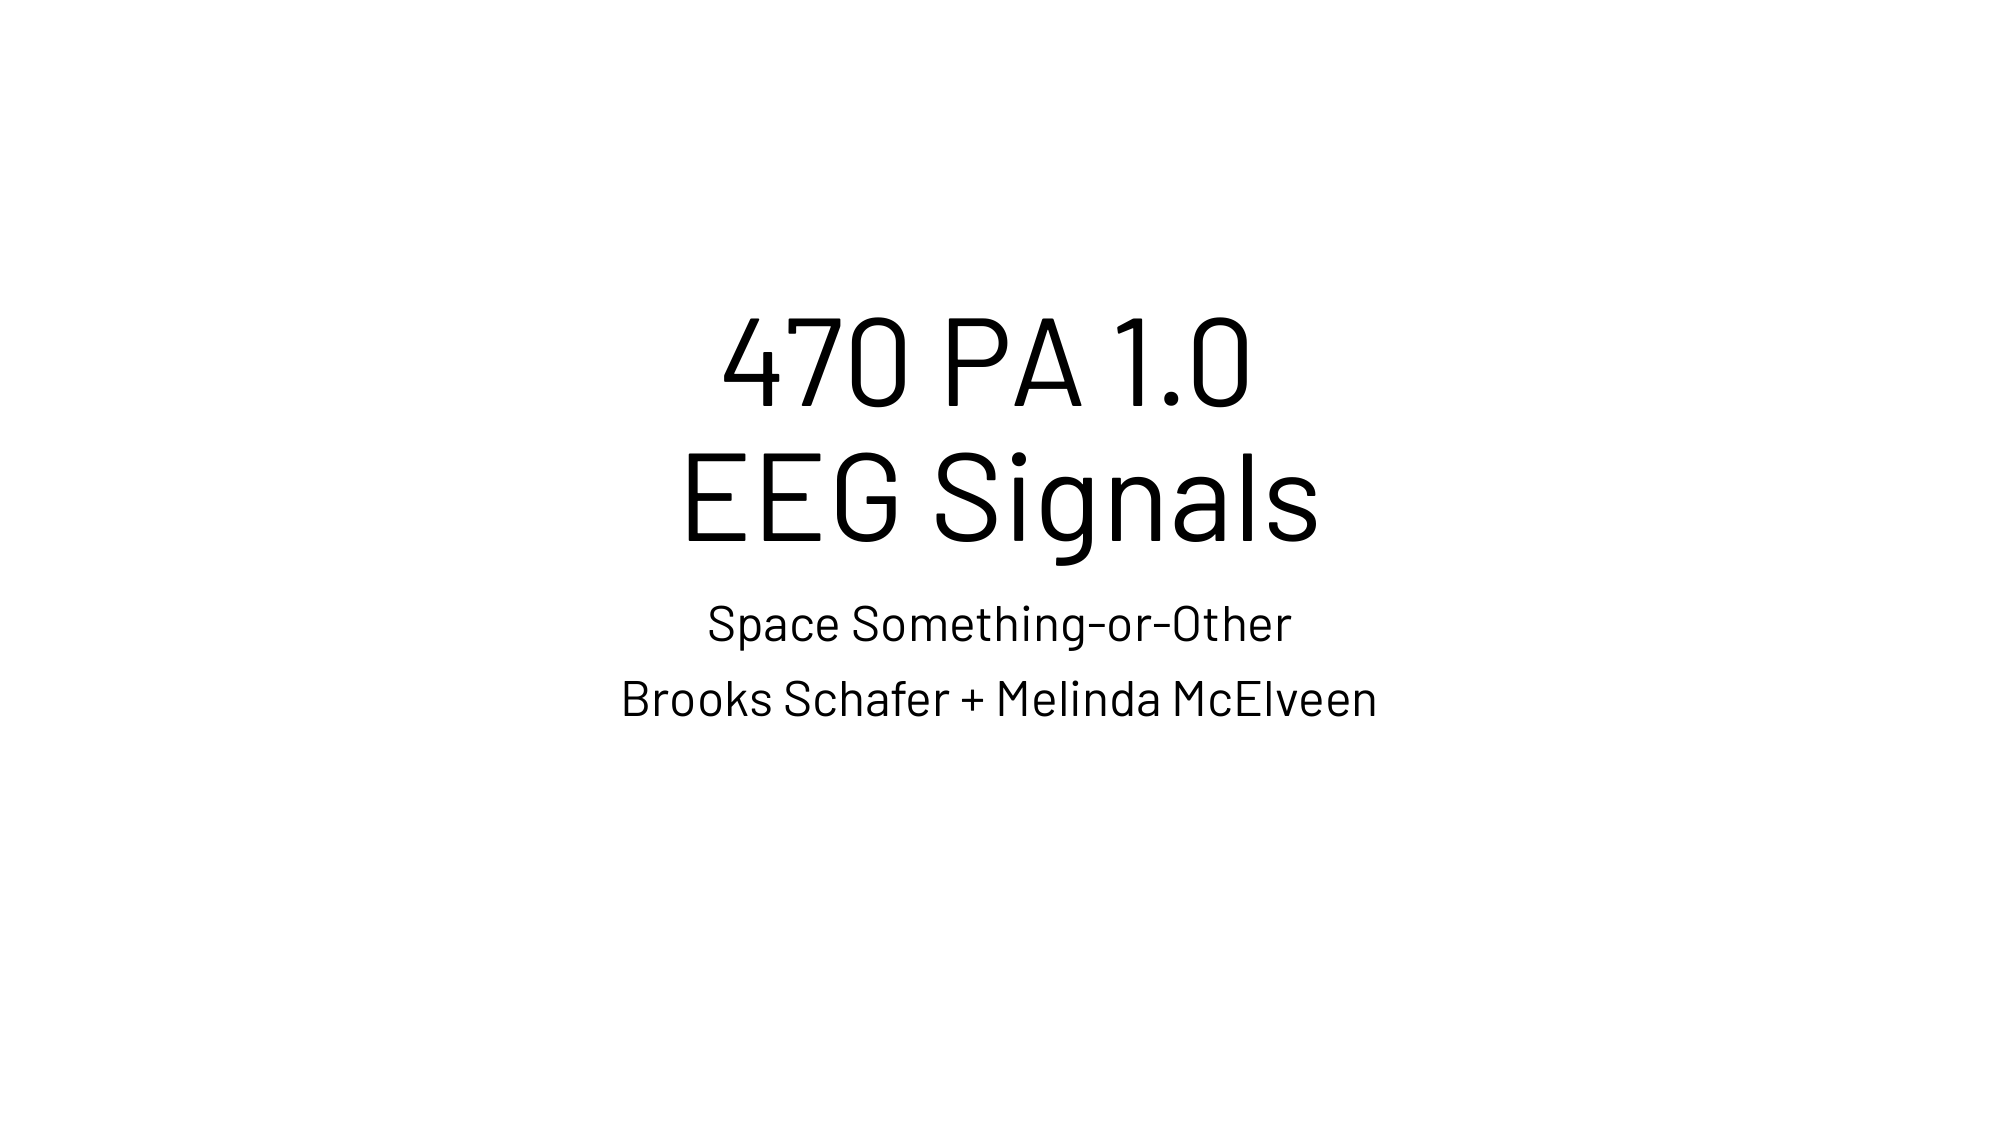

# 470 PA 1.0 EEG Signals
Space Something-or-Other
Brooks Schafer + Melinda McElveen